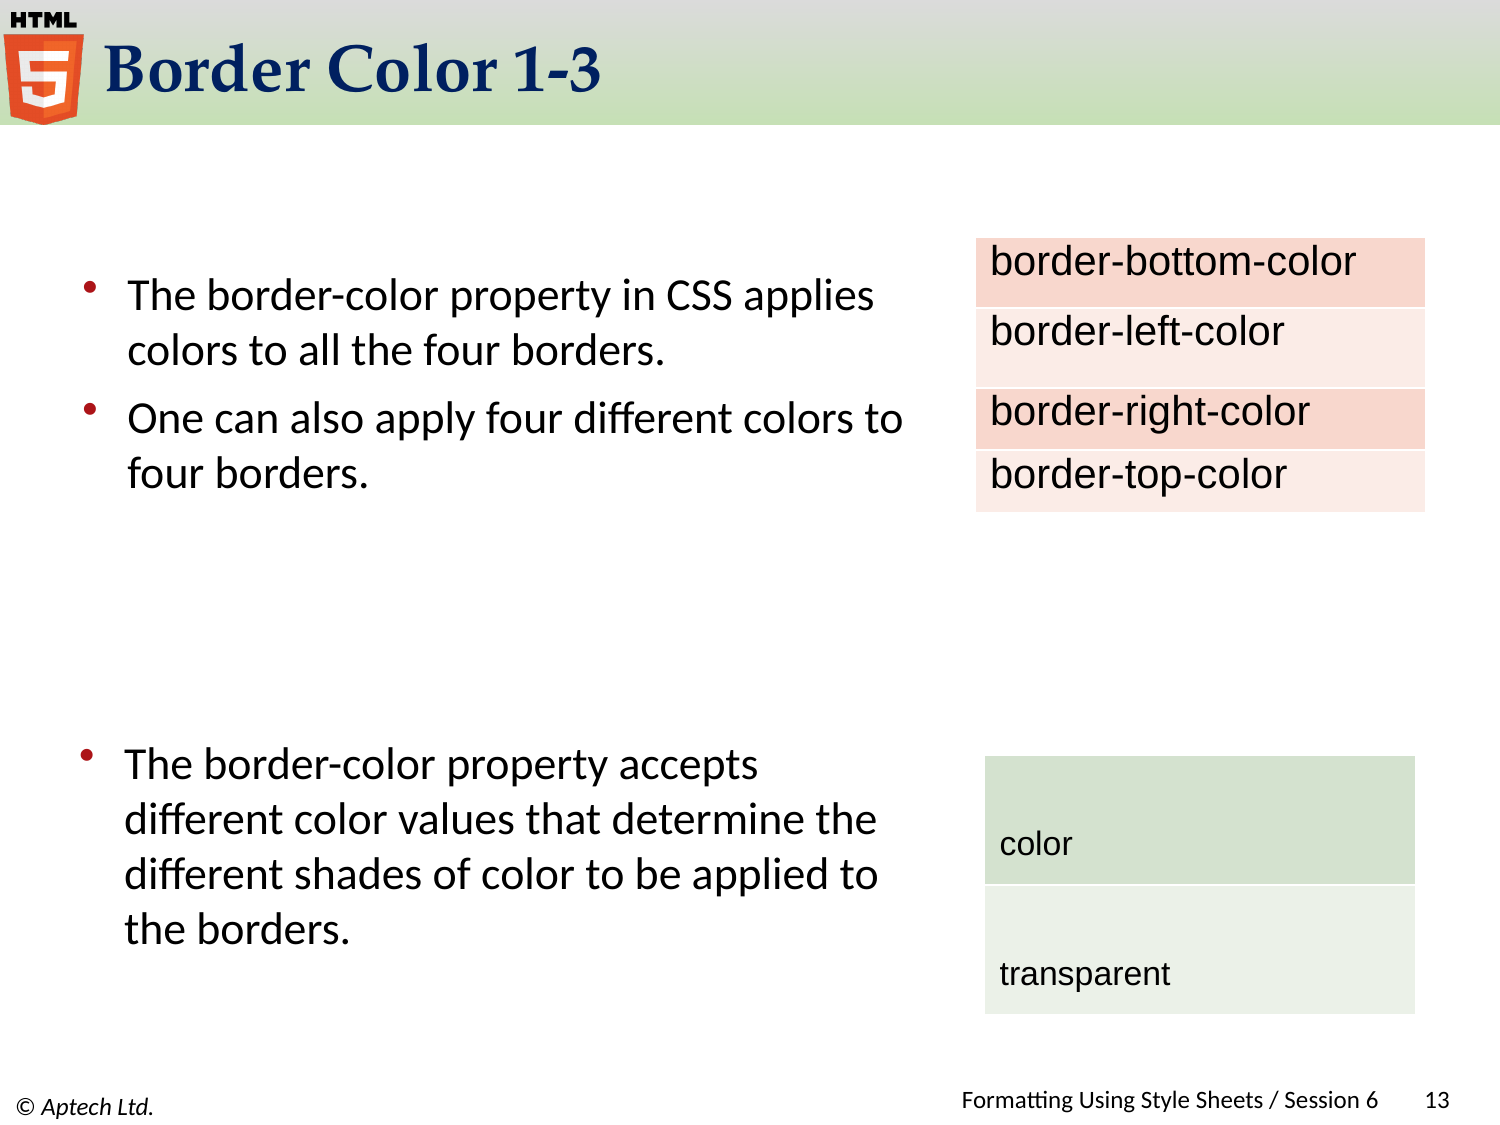

# Border Color 1-3
The border-color property in CSS applies colors to all the four borders.
One can also apply four different colors to four borders.
| border-bottom-color |
| --- |
| border-left-color |
| border-right-color |
| border-top-color |
The border-color property accepts different color values that determine the different shades of color to be applied to the borders.
| color |
| --- |
| transparent |
Formatting Using Style Sheets / Session 6
13